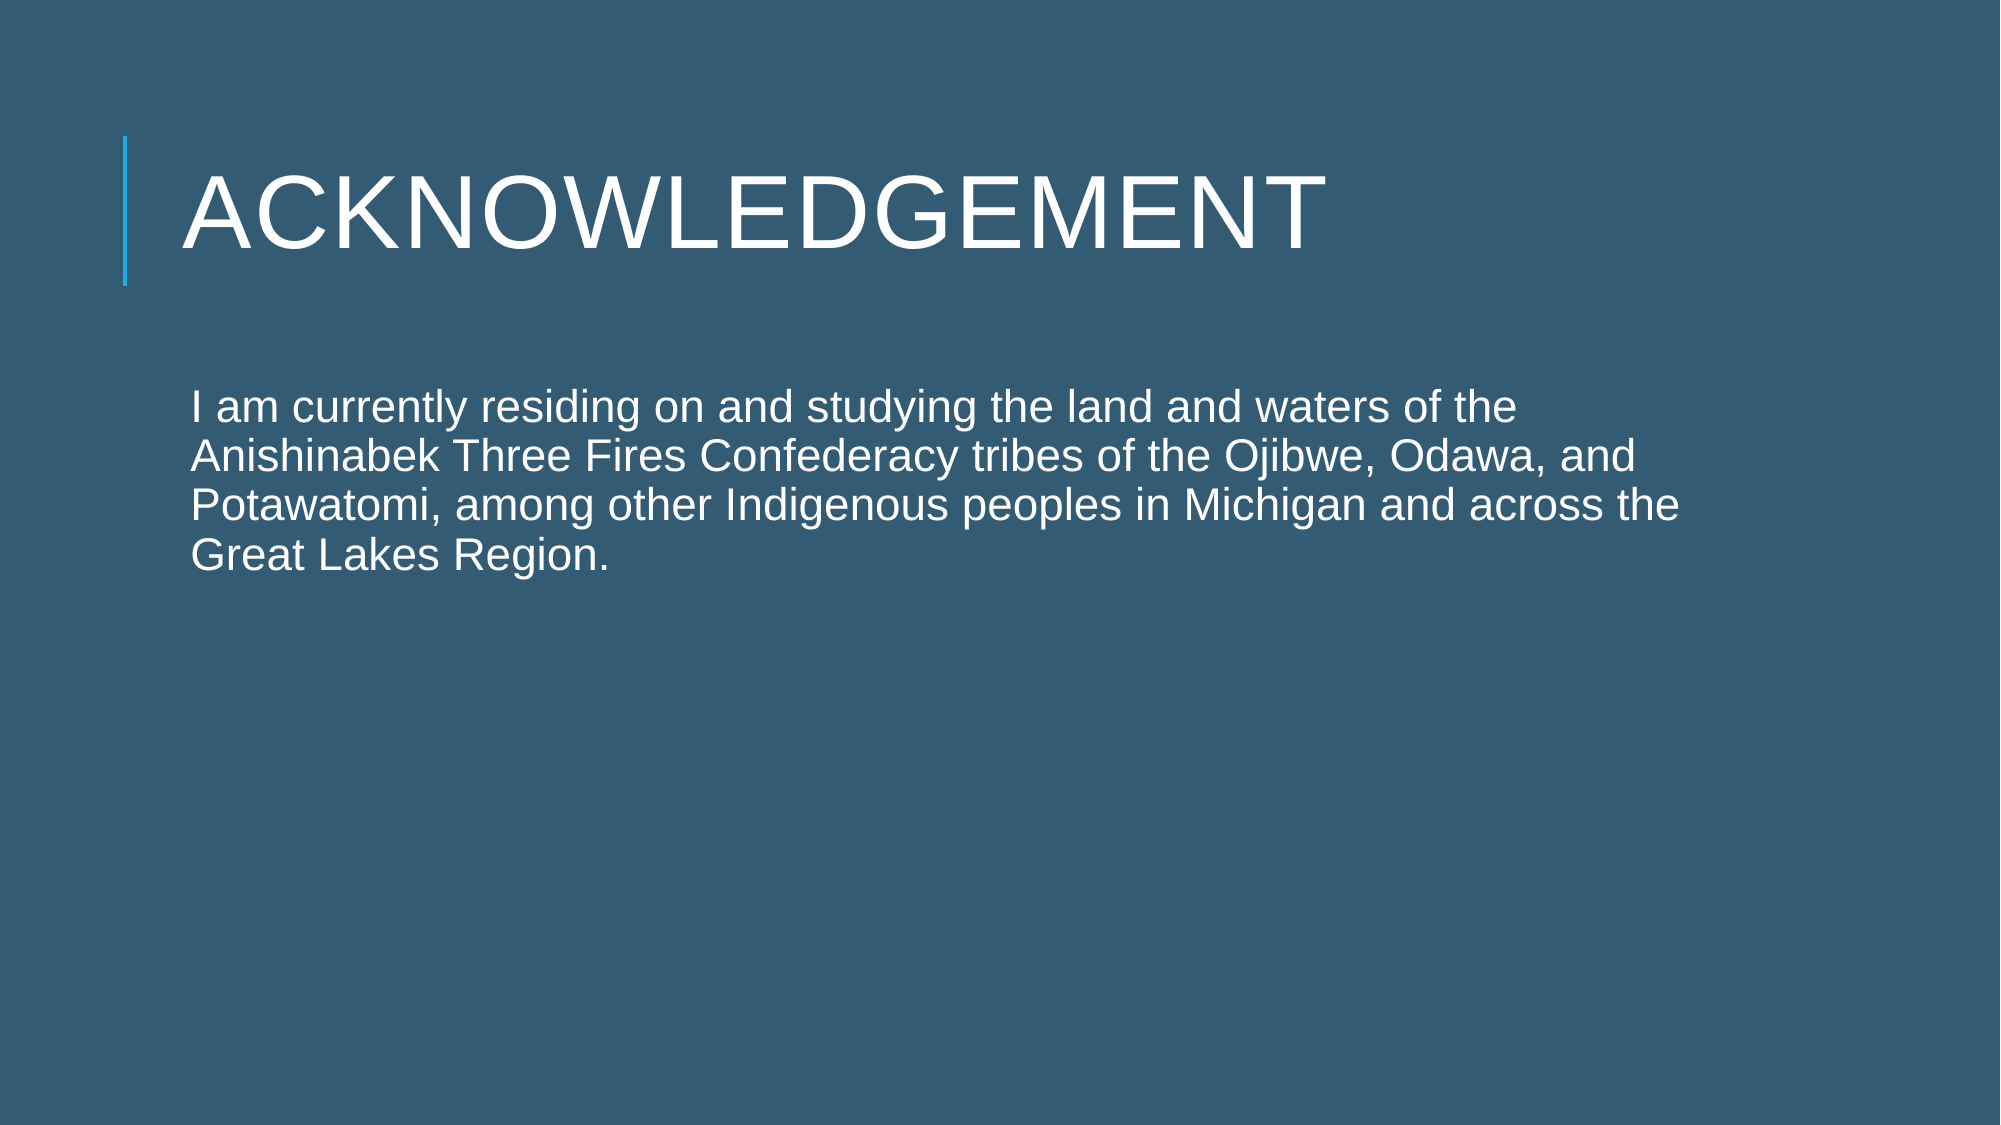

# Acknowledgement
I am currently residing on and studying the land and waters of the Anishinabek Three Fires Confederacy tribes of the Ojibwe, Odawa, and Potawatomi, among other Indigenous peoples in Michigan and across the Great Lakes Region.